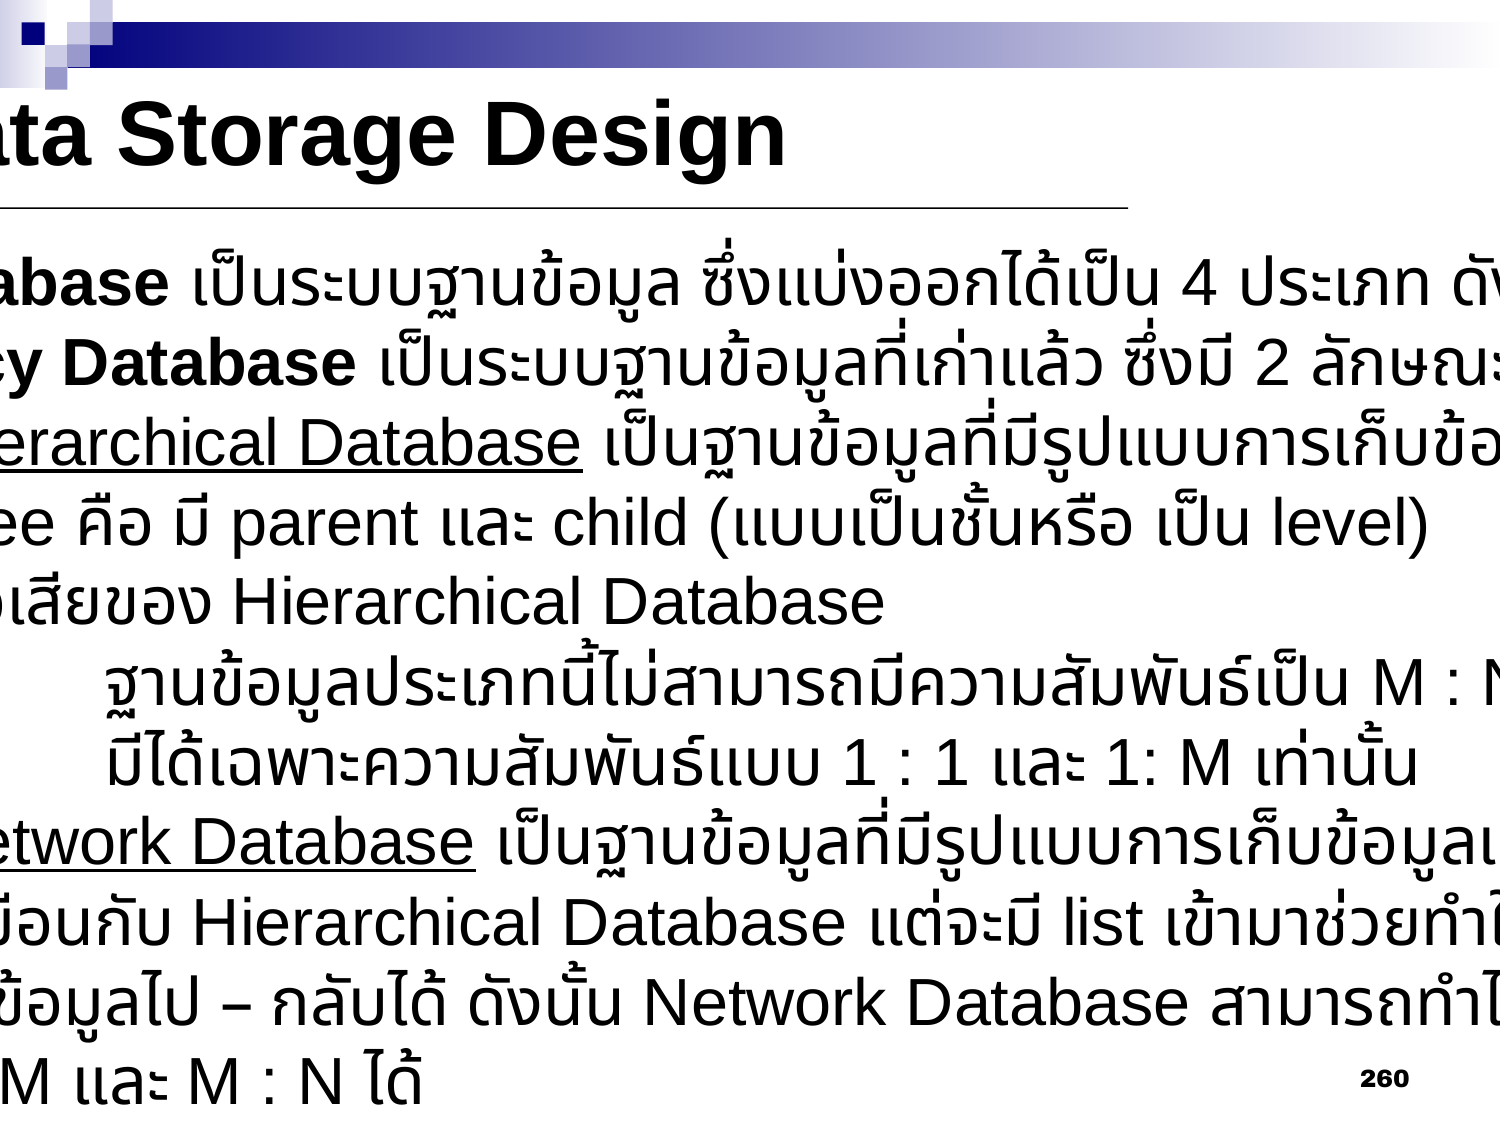

Data Storage Design

   (2) Database เป็นระบบฐานข้อมูล ซึ่งแบ่งออกได้เป็น 4 ประเภท ดังนี้
 Legacy Database เป็นระบบฐานข้อมูลที่เก่าแล้ว ซึ่งมี 2 ลักษณะ คือ
     - Hierarchical Database เป็นฐานข้อมูลที่มีรูปแบบการเก็บข้อมูลเป็นแบบ
        tree คือ มี parent และ child (แบบเป็นชั้นหรือ เป็น level)
        ข้อเสียของ Hierarchical Database
                  ฐานข้อมูลประเภทนี้ไม่สามารถมีความสัมพันธ์เป็น M : N ได้ จะ
                  มีได้เฉพาะความสัมพันธ์แบบ 1 : 1 และ 1: M เท่านั้น
     - Network Database เป็นฐานข้อมูลที่มีรูปแบบการเก็บข้อมูลเป็นแบบ tree
       เหมือนกับ Hierarchical Database แต่จะมี list เข้ามาช่วยทำให้สามารถ
       ส่งข้อมูลไป – กลับได้ ดังนั้น Network Database สามารถทำได้ทั้ง 1 : 1,
      1 : M และ M : N ได้
260